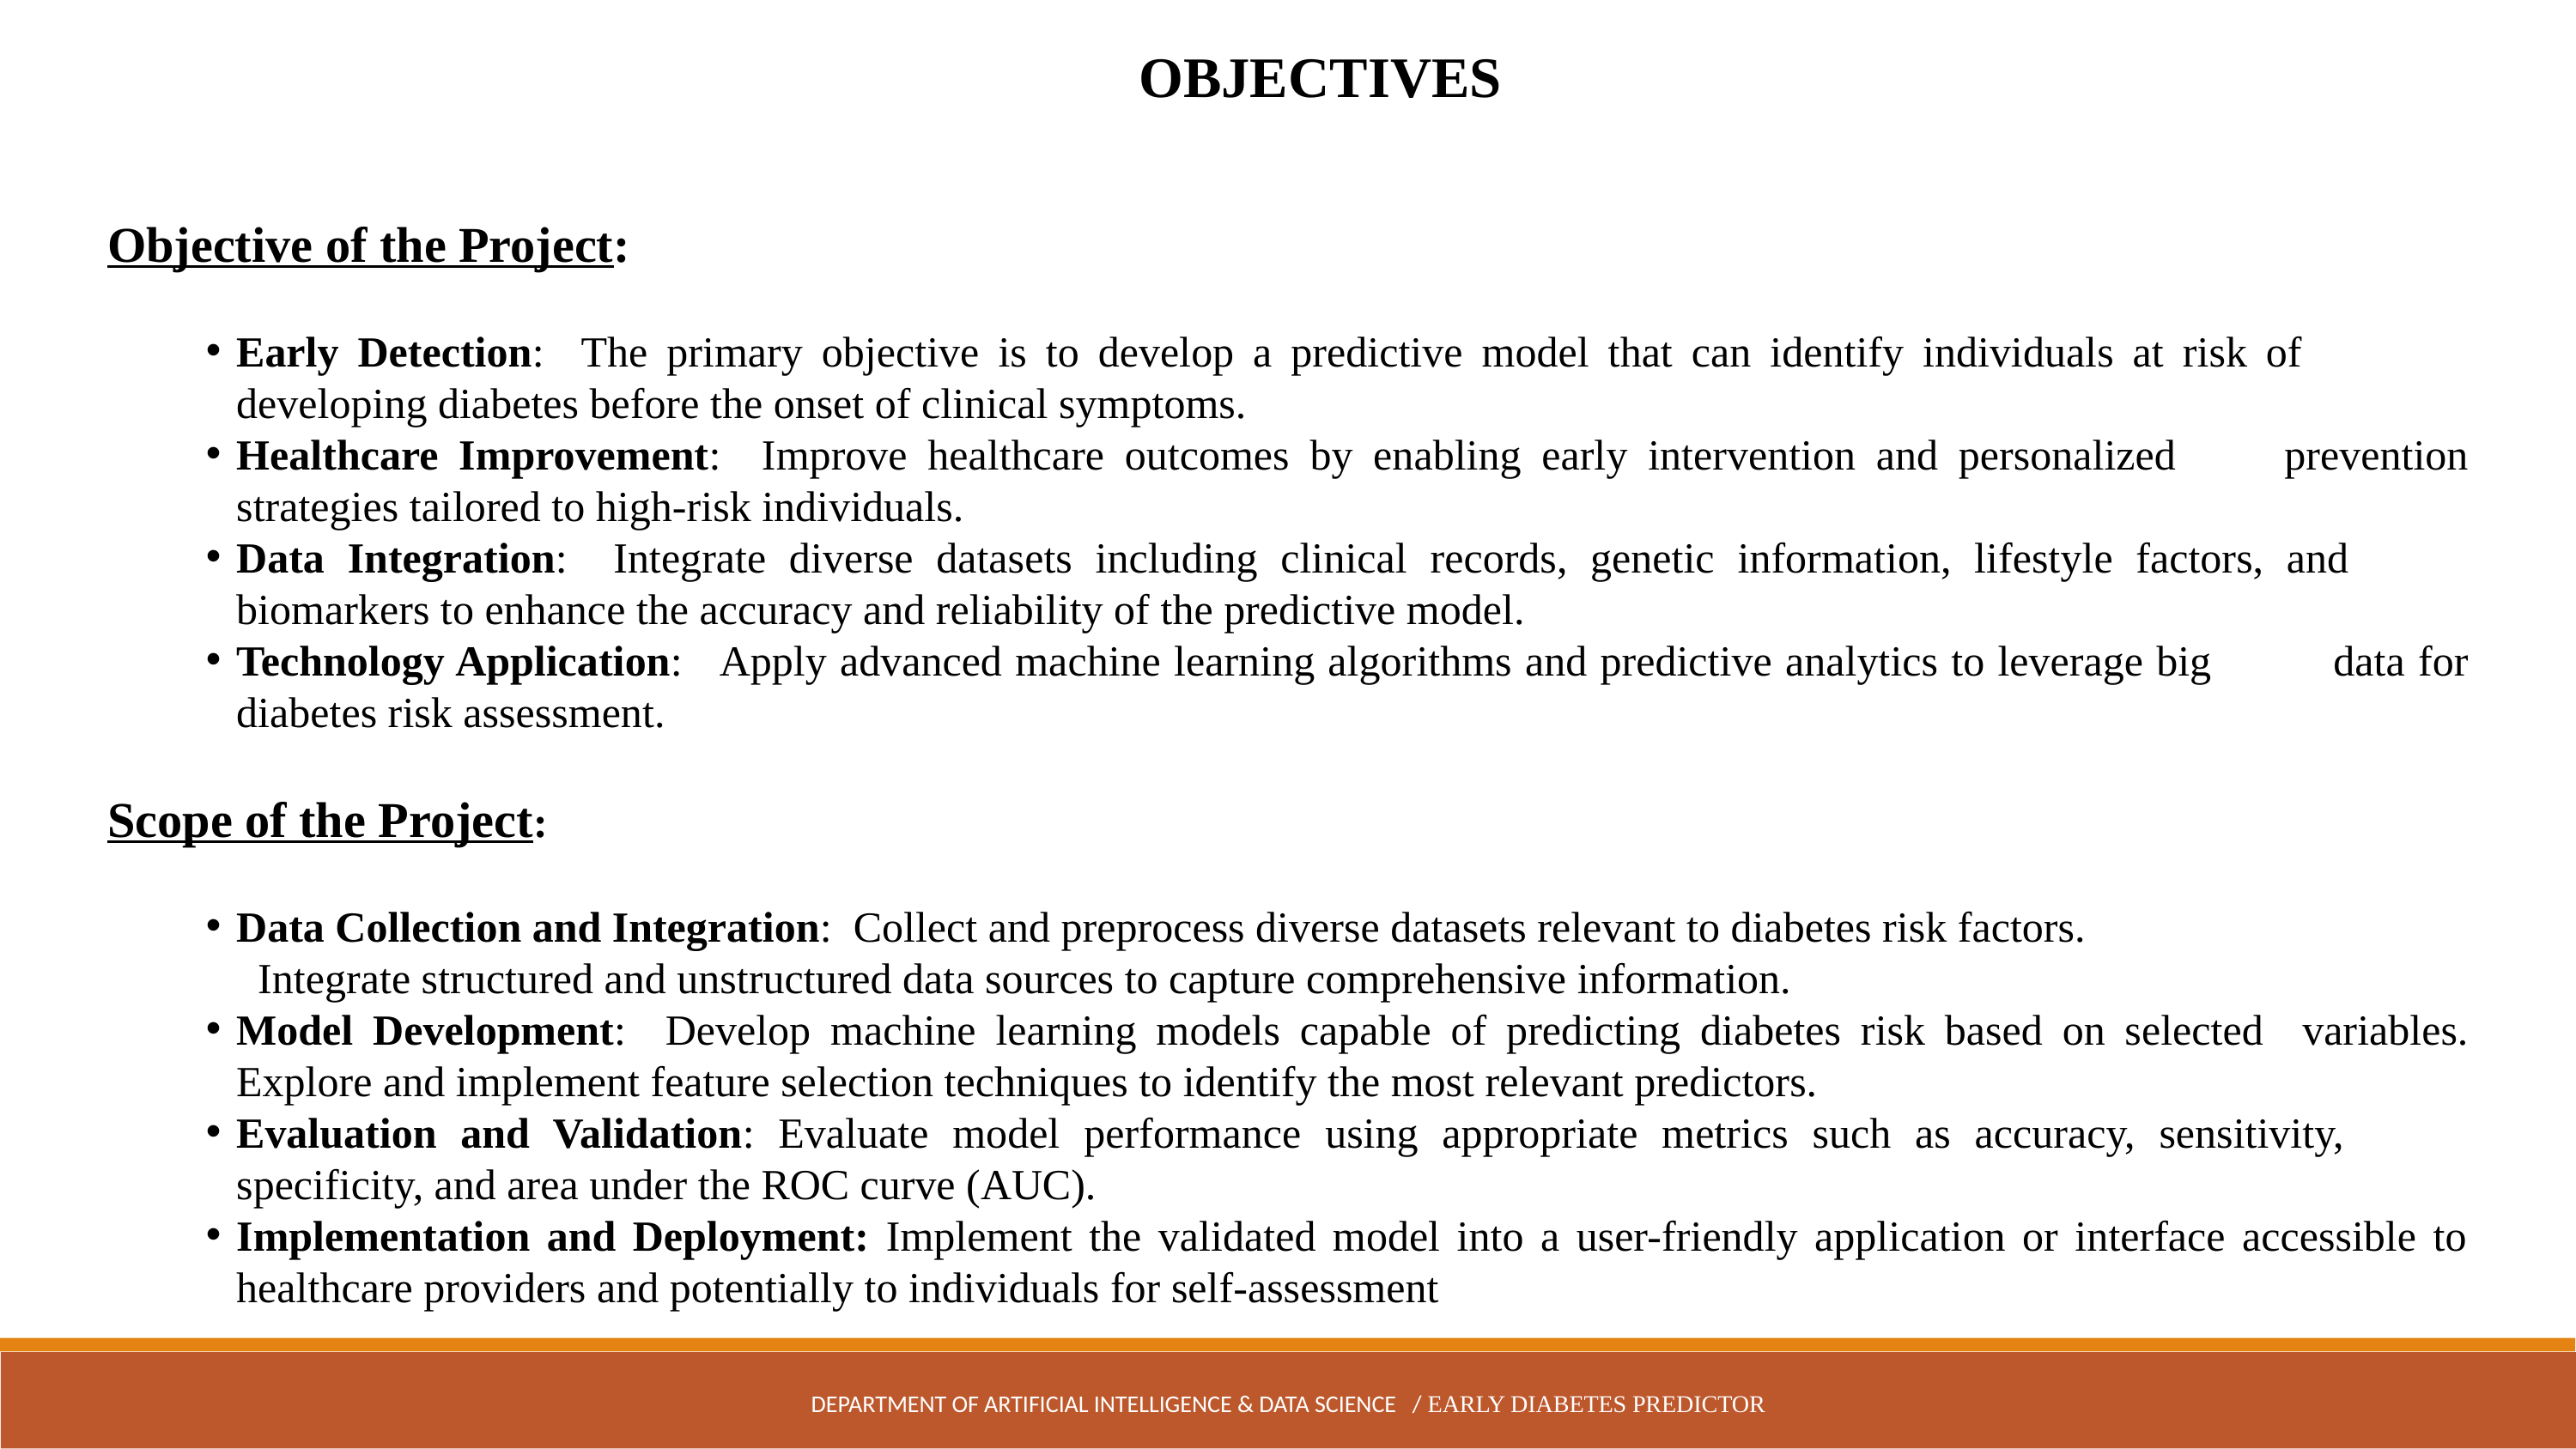

OBJECTIVES

Objective of the Project:

Early Detection:  The primary objective is to develop a predictive model that can identify individuals at risk of   	developing diabetes before the onset of clinical symptoms.
Healthcare Improvement:  Improve healthcare outcomes by enabling early intervention and personalized 	prevention strategies tailored to high-risk individuals.
Data Integration:  Integrate diverse datasets including clinical records, genetic information, lifestyle factors, and 	biomarkers to enhance the accuracy and reliability of the predictive model.
Technology Application:   Apply advanced machine learning algorithms and predictive analytics to leverage big 	data for diabetes risk assessment.

Scope of the Project:

Data Collection and Integration:  Collect and preprocess diverse datasets relevant to diabetes risk factors.
  Integrate structured and unstructured data sources to capture comprehensive information.
Model Development:  Develop machine learning models capable of predicting diabetes risk based on selected 	variables. Explore and implement feature selection techniques to identify the most relevant predictors.
Evaluation and Validation: Evaluate model performance using appropriate metrics such as accuracy, sensitivity, 	specificity, and area under the ROC curve (AUC).
Implementation and Deployment: Implement the validated model into a user-friendly application or interface accessible to healthcare providers and potentially to individuals for self-assessment

DEPARTMENT OF ARTIFICIAL INTELLIGENCE & DATA SCIENCE   / EARLY DIABETES PREDICTOR
4